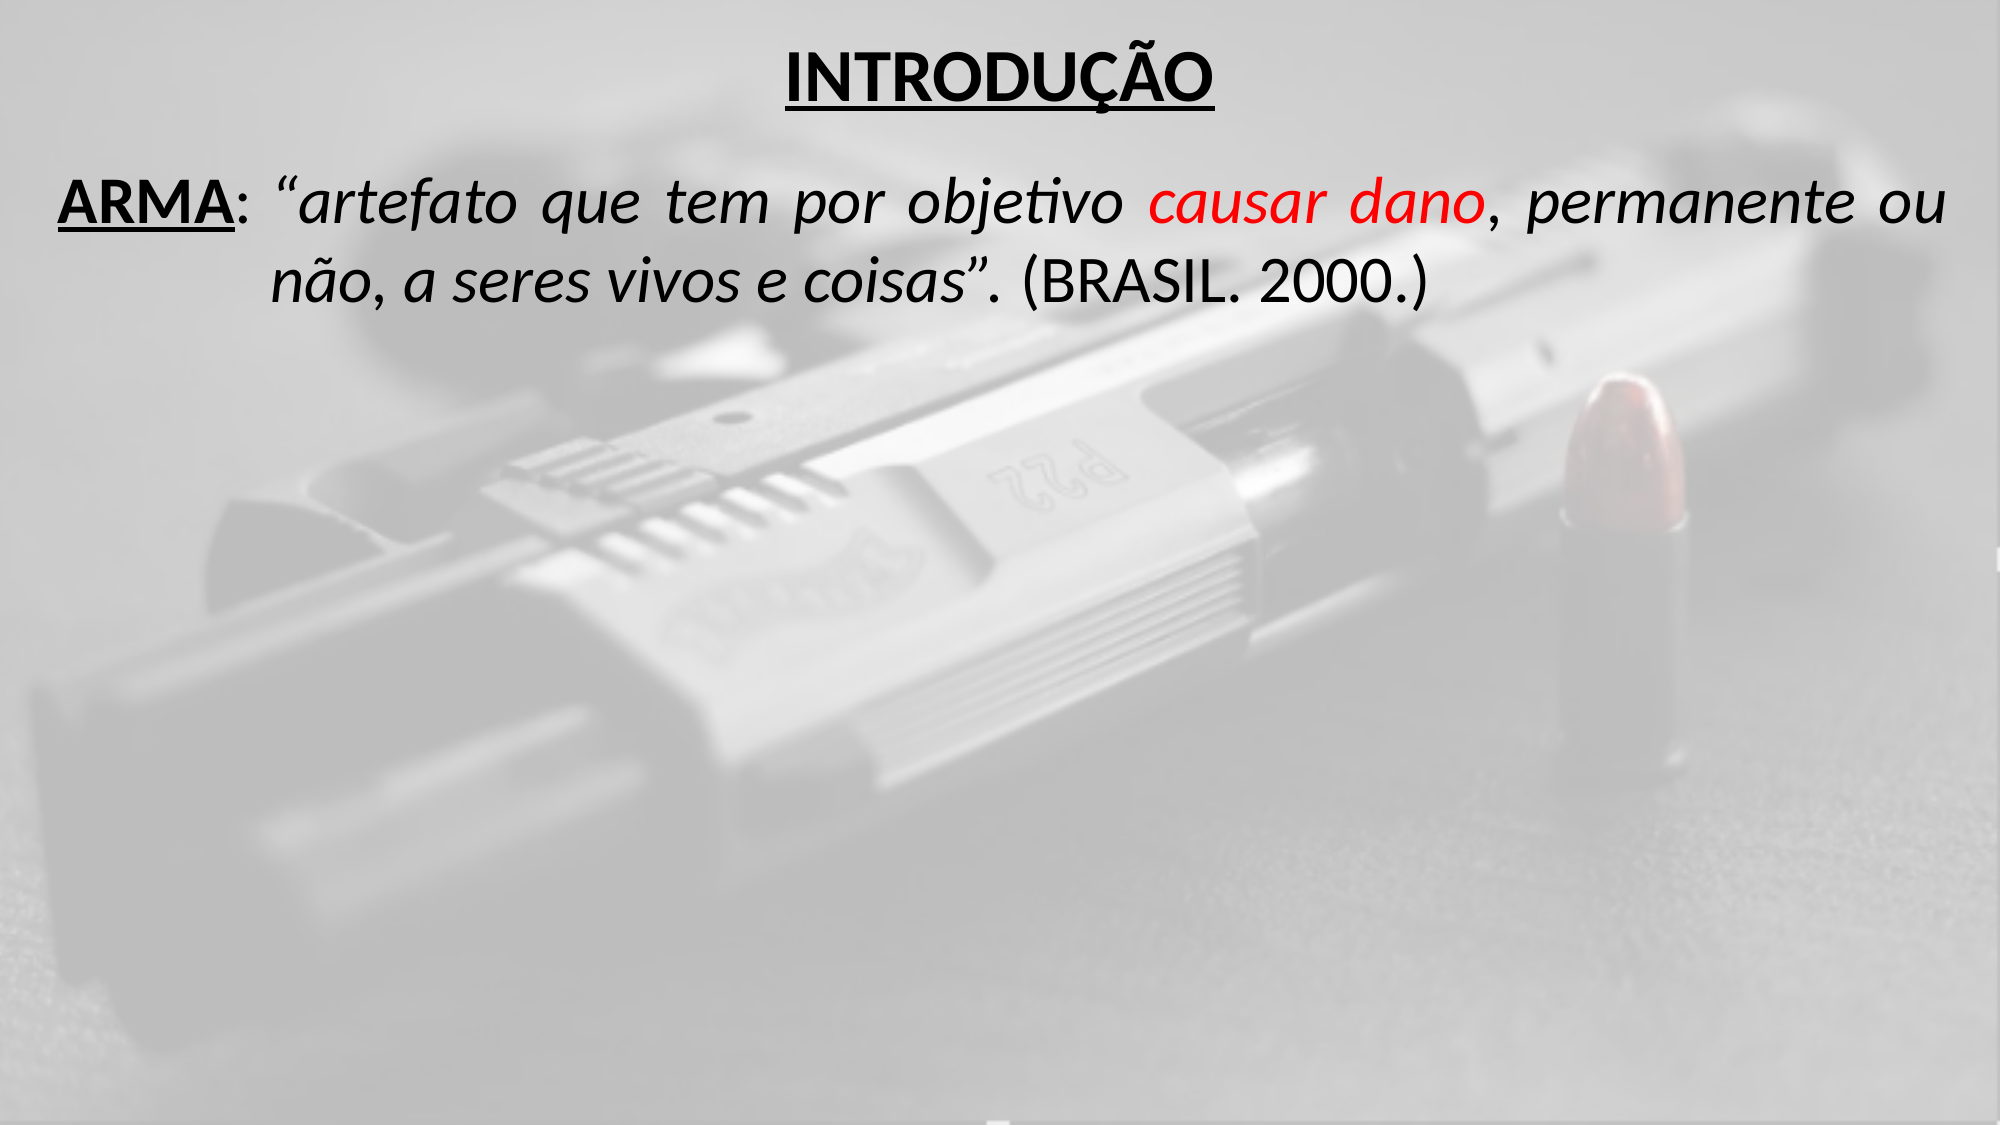

INTRODUÇÃO
ARMA:
“artefato que tem por objetivo causar dano, permanente ou não, a seres vivos e coisas”. (BRASIL. 2000.)